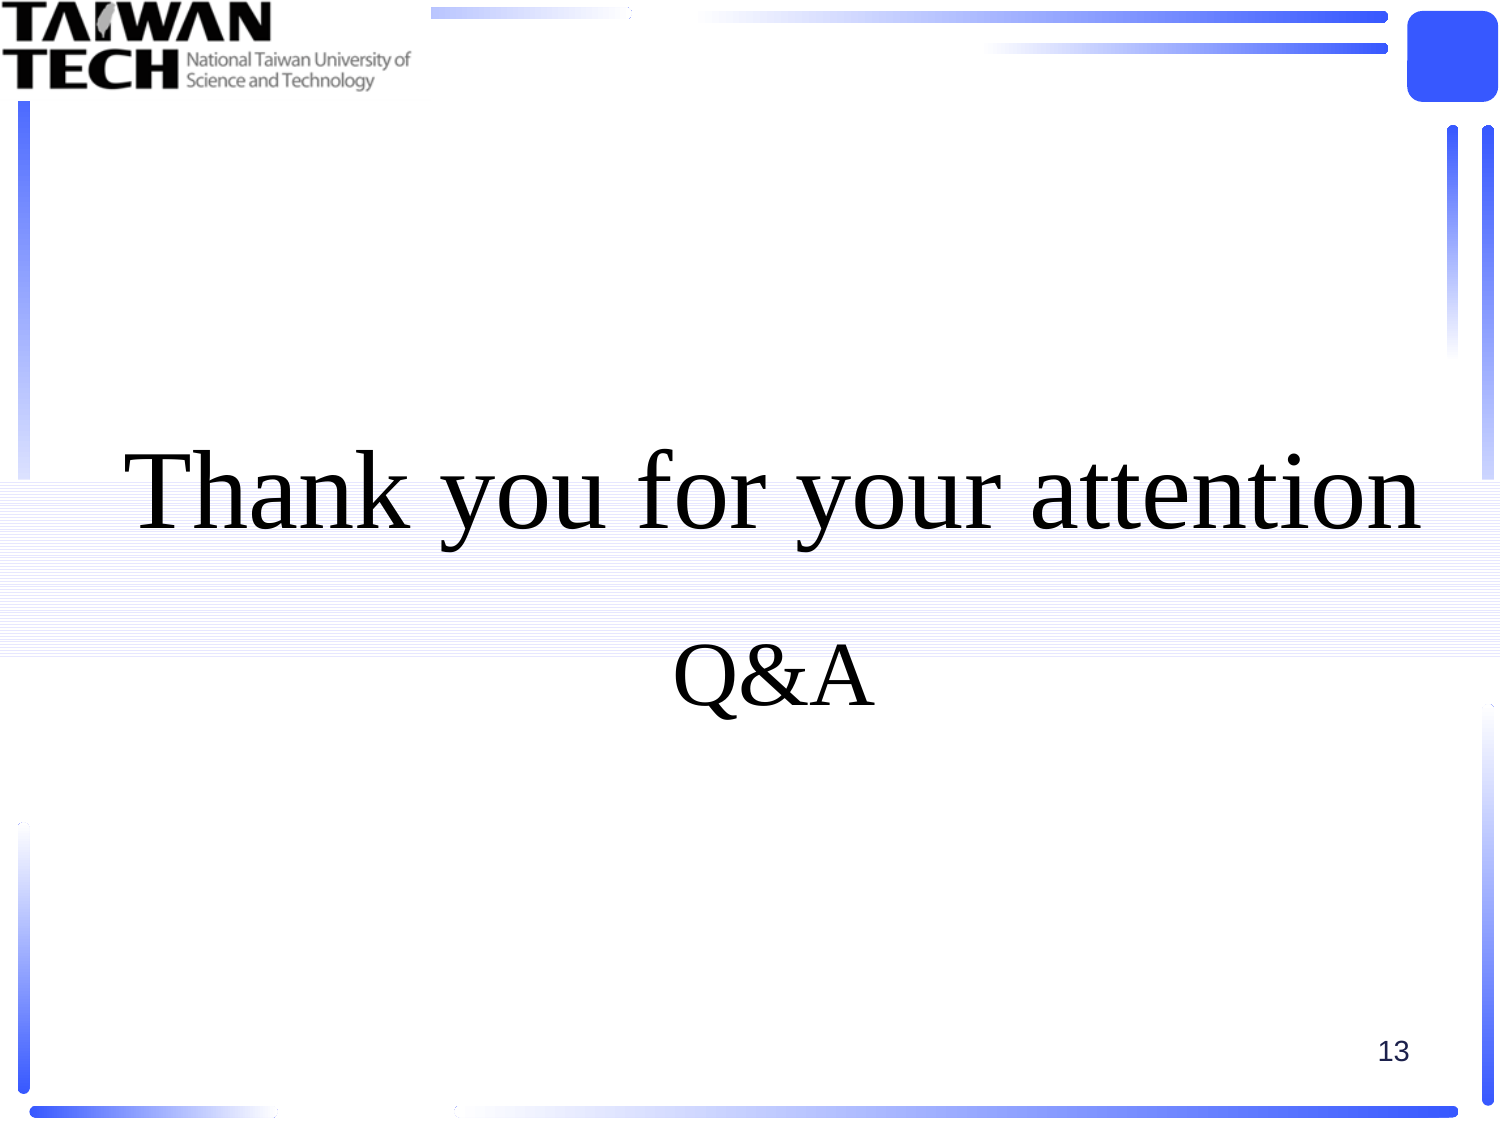

Thank you for your attention
Q&A
13